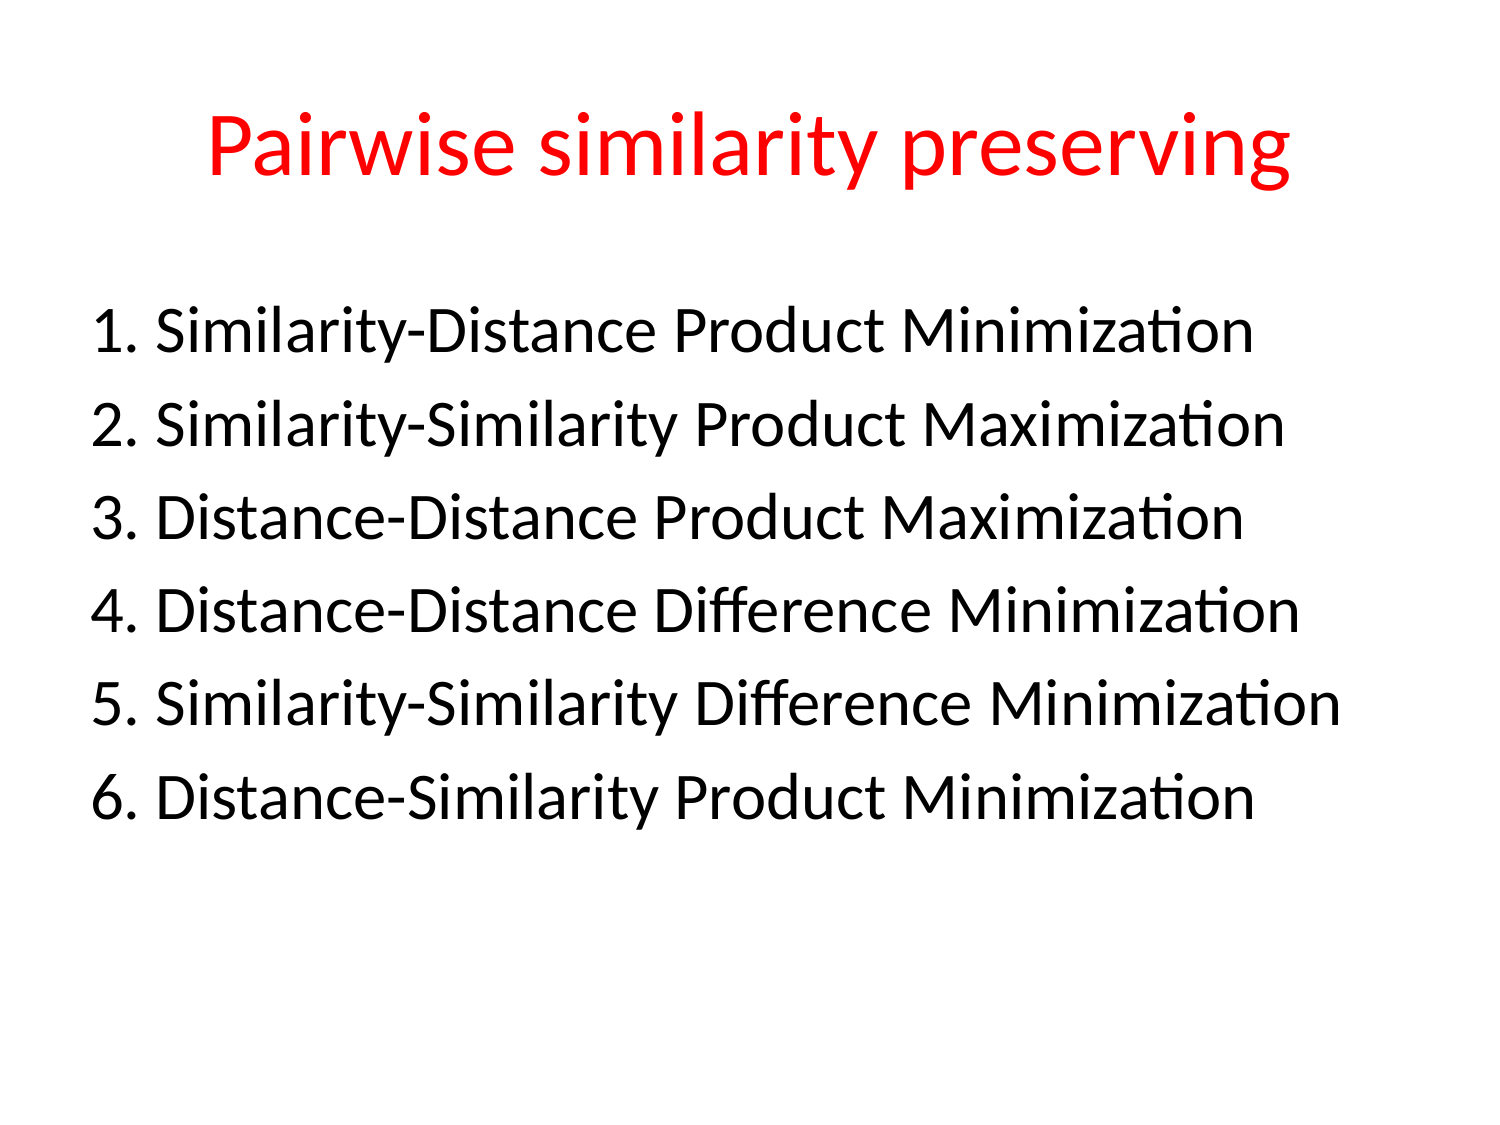

# Pairwise similarity preserving
1. Similarity-Distance Product Minimization
2. Similarity-Similarity Product Maximization
3. Distance-Distance Product Maximization
4. Distance-Distance Difference Minimization
5. Similarity-Similarity Difference Minimization
6. Distance-Similarity Product Minimization